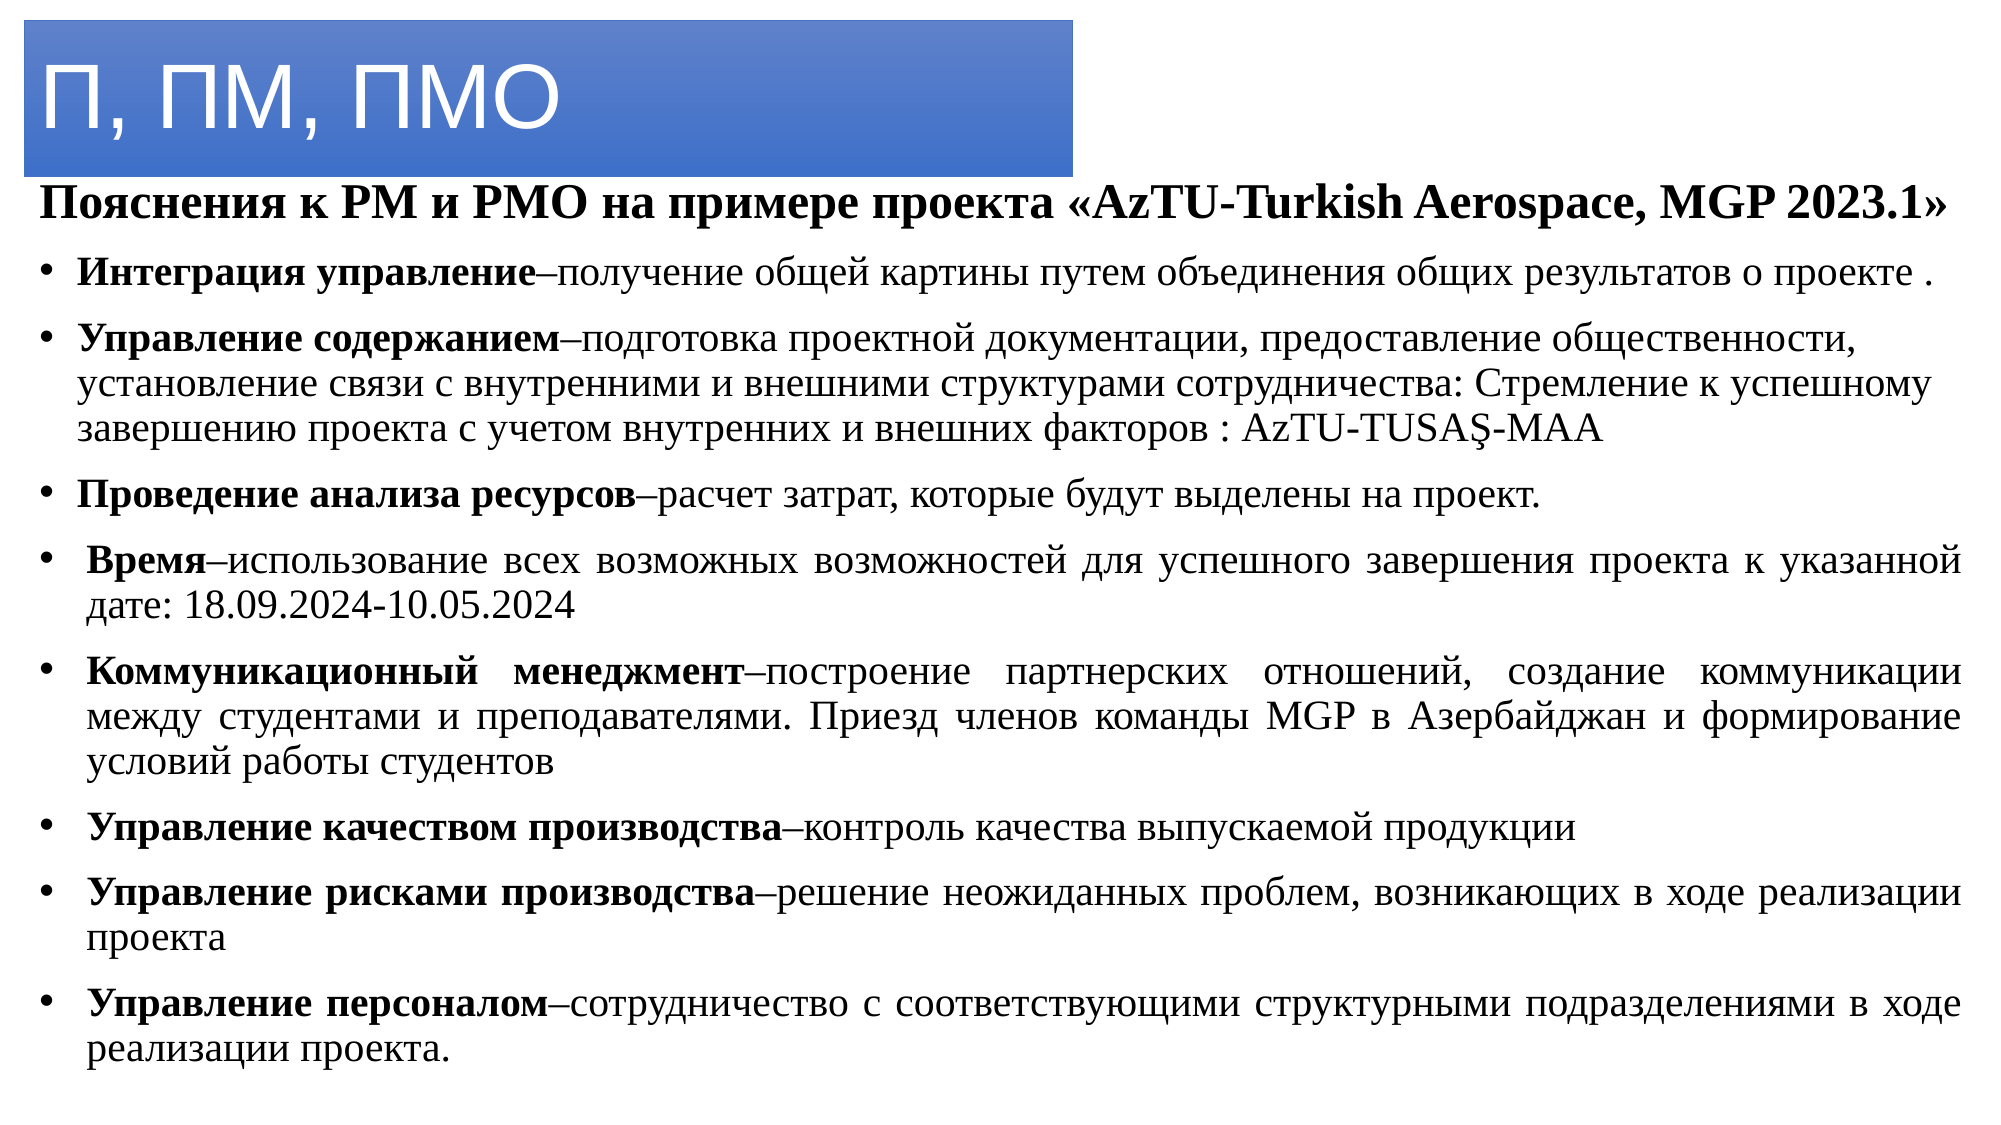

# П, ПМ, ПМО
Пояснения к PM и PMO на примере проекта «AzTU-Turkish Aerospace, MGP 2023.1»
Интеграция управление–получение общей картины путем объединения общих результатов о проекте .
Управление содержанием–подготовка проектной документации, предоставление общественности, установление связи с внутренними и внешними структурами сотрудничества: Стремление к успешному завершению проекта с учетом внутренних и внешних факторов : AzTU-TUSAŞ-MAA
Проведение анализа ресурсов–расчет затрат, которые будут выделены на проект.
Время–использование всех возможных возможностей для успешного завершения проекта к указанной дате: 18.09.2024-10.05.2024
Коммуникационный менеджмент–построение партнерских отношений, создание коммуникации между студентами и преподавателями. Приезд членов команды MGP в Азербайджан и формирование условий работы студентов
Управление качеством производства–контроль качества выпускаемой продукции
Управление рисками производства–решение неожиданных проблем, возникающих в ходе реализации проекта
Управление персоналом–сотрудничество с соответствующими структурными подразделениями в ходе реализации проекта.